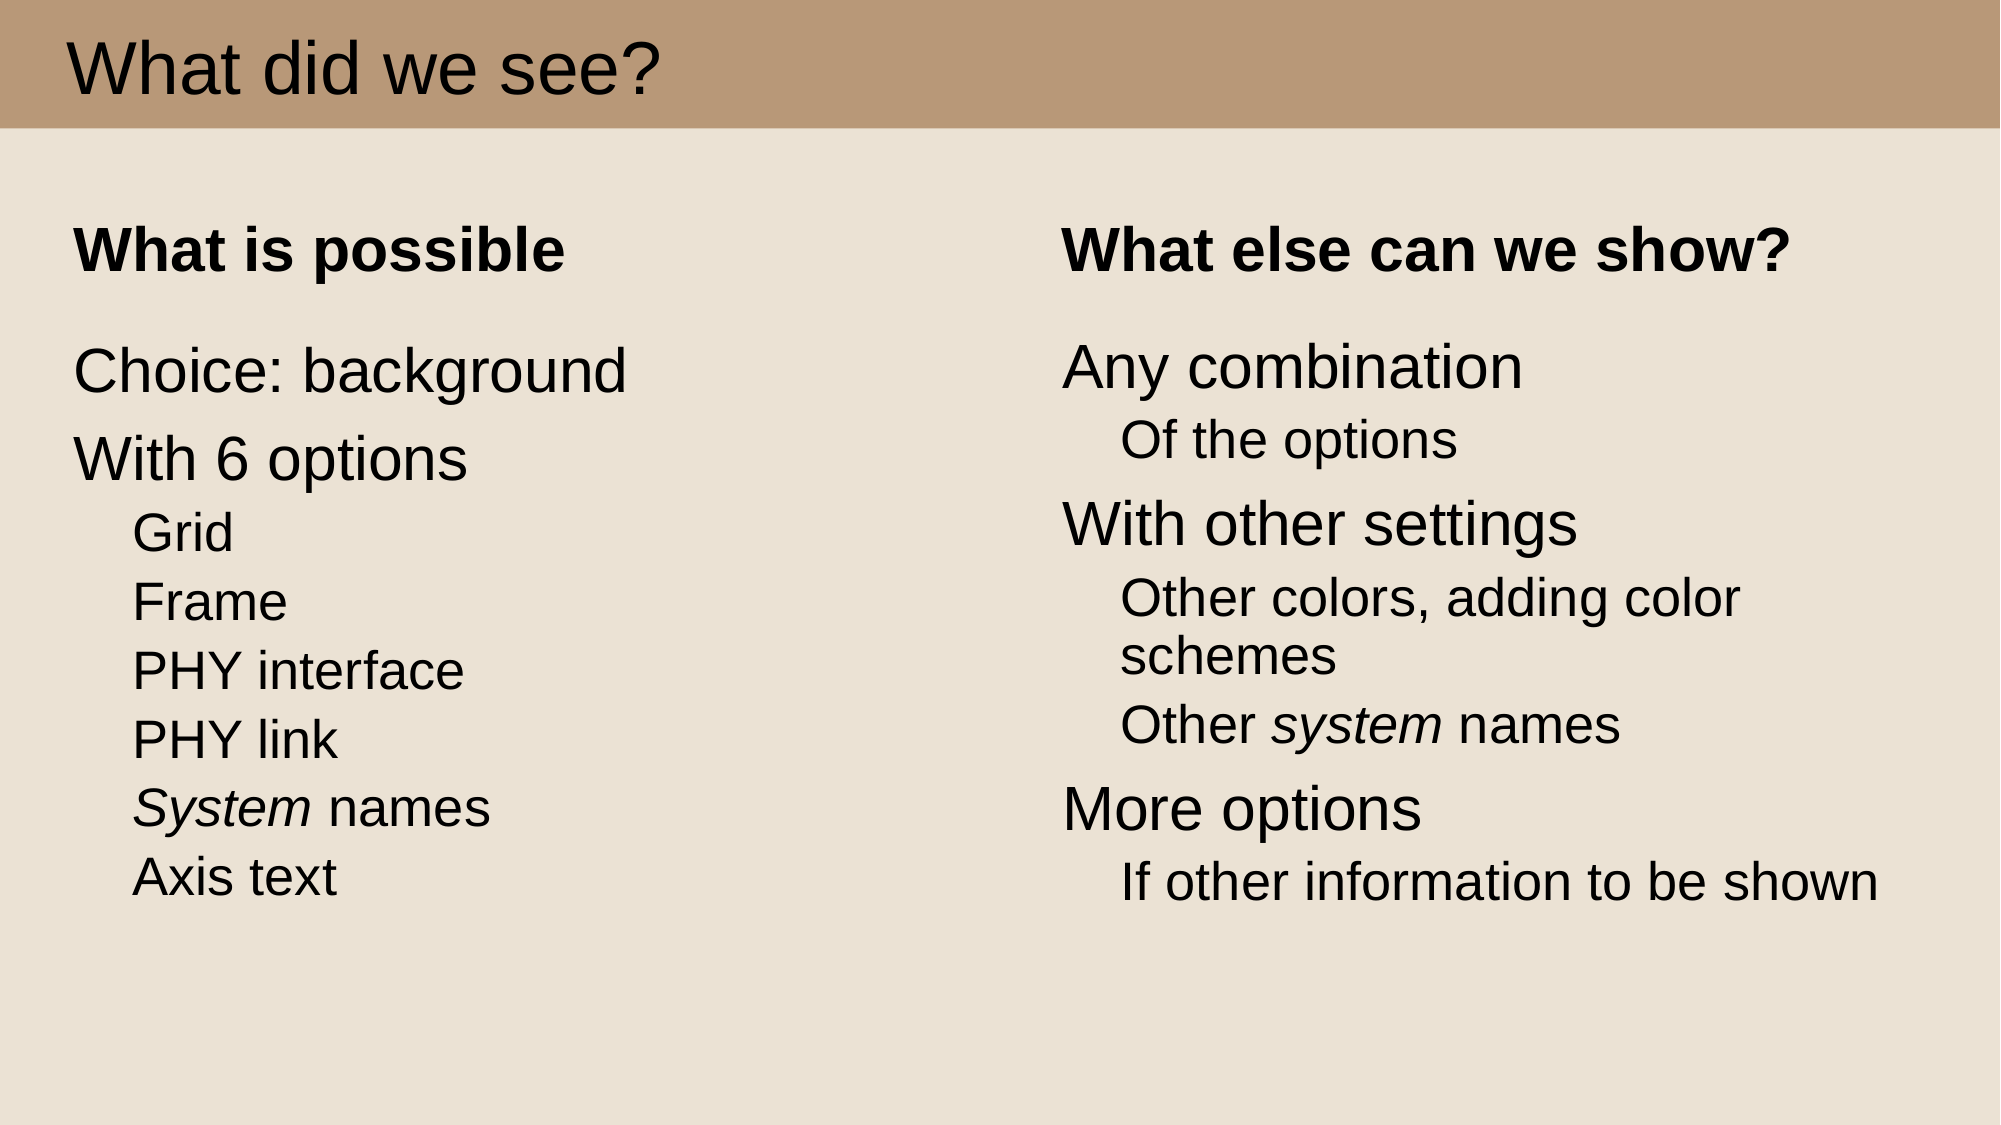

# What did we see?
What is possible
What else can we show?
Any combination
Of the options
With other settings
Other colors, adding color schemes
Other system names
More options
If other information to be shown
Choice: background
With 6 options
Grid
Frame
PHY interface
PHY link
System names
Axis text